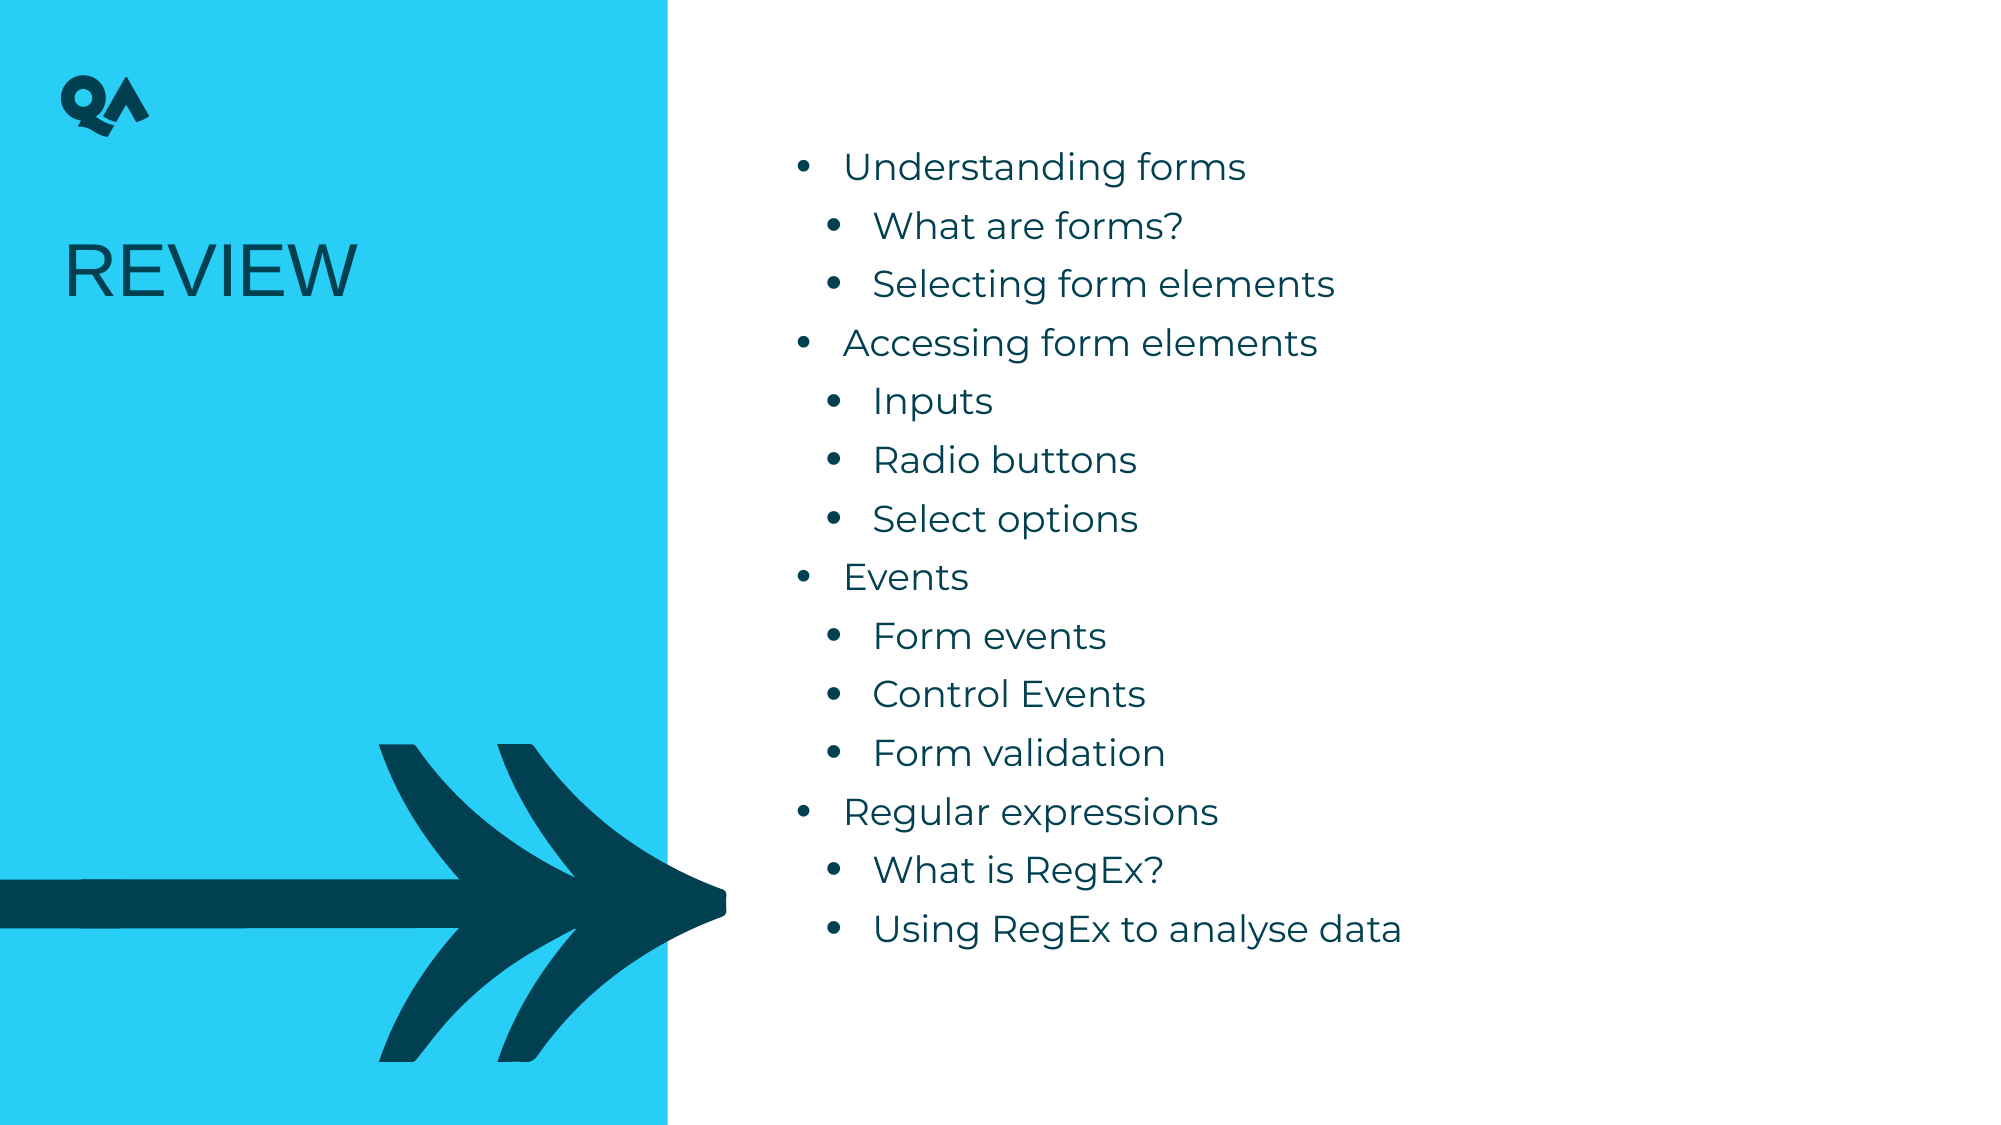

Understanding forms
What are forms?
Selecting form elements
Accessing form elements
Inputs
Radio buttons
Select options
Events
Form events
Control Events
Form validation
Regular expressions
What is RegEx?
Using RegEx to analyse data
Review